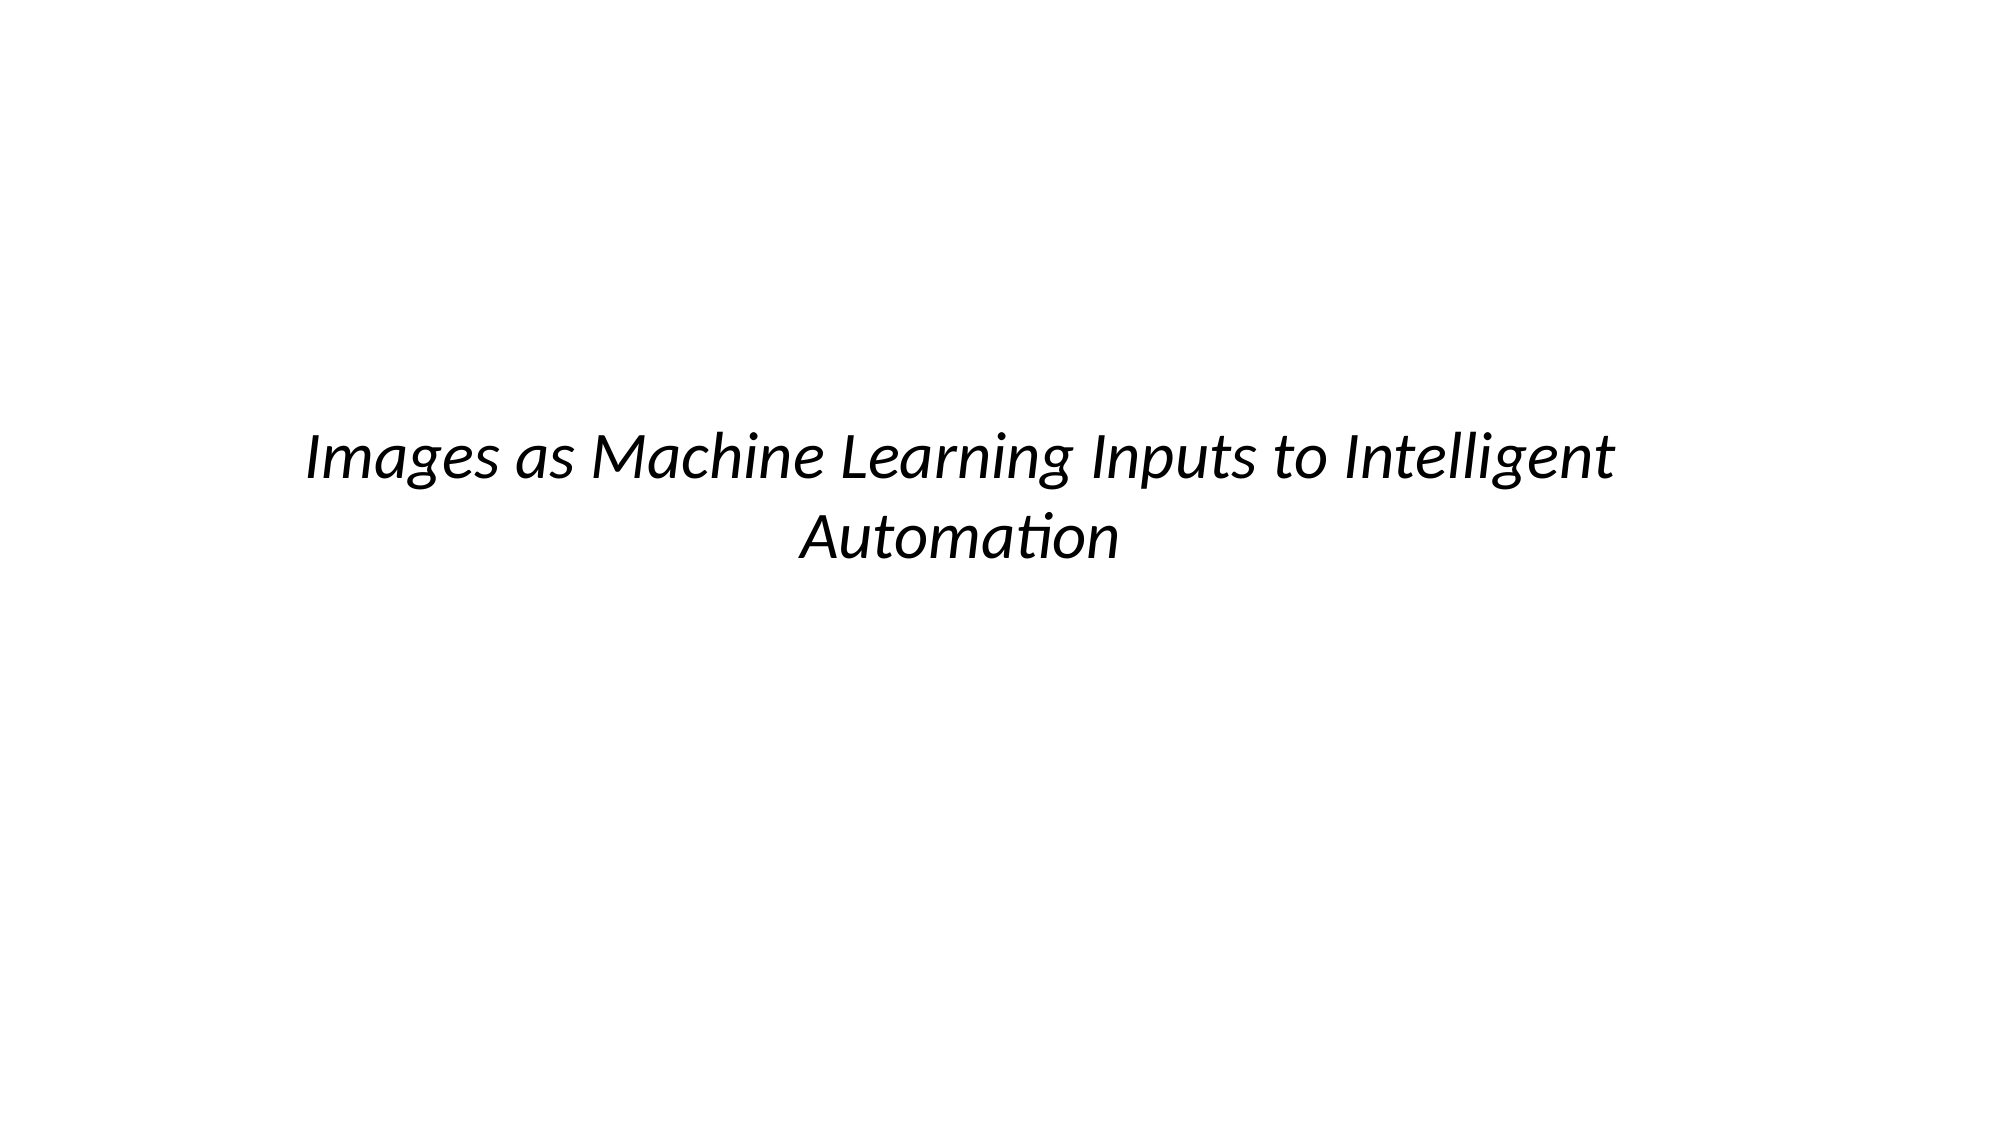

Images as Machine Learning Inputs to Intelligent Automation